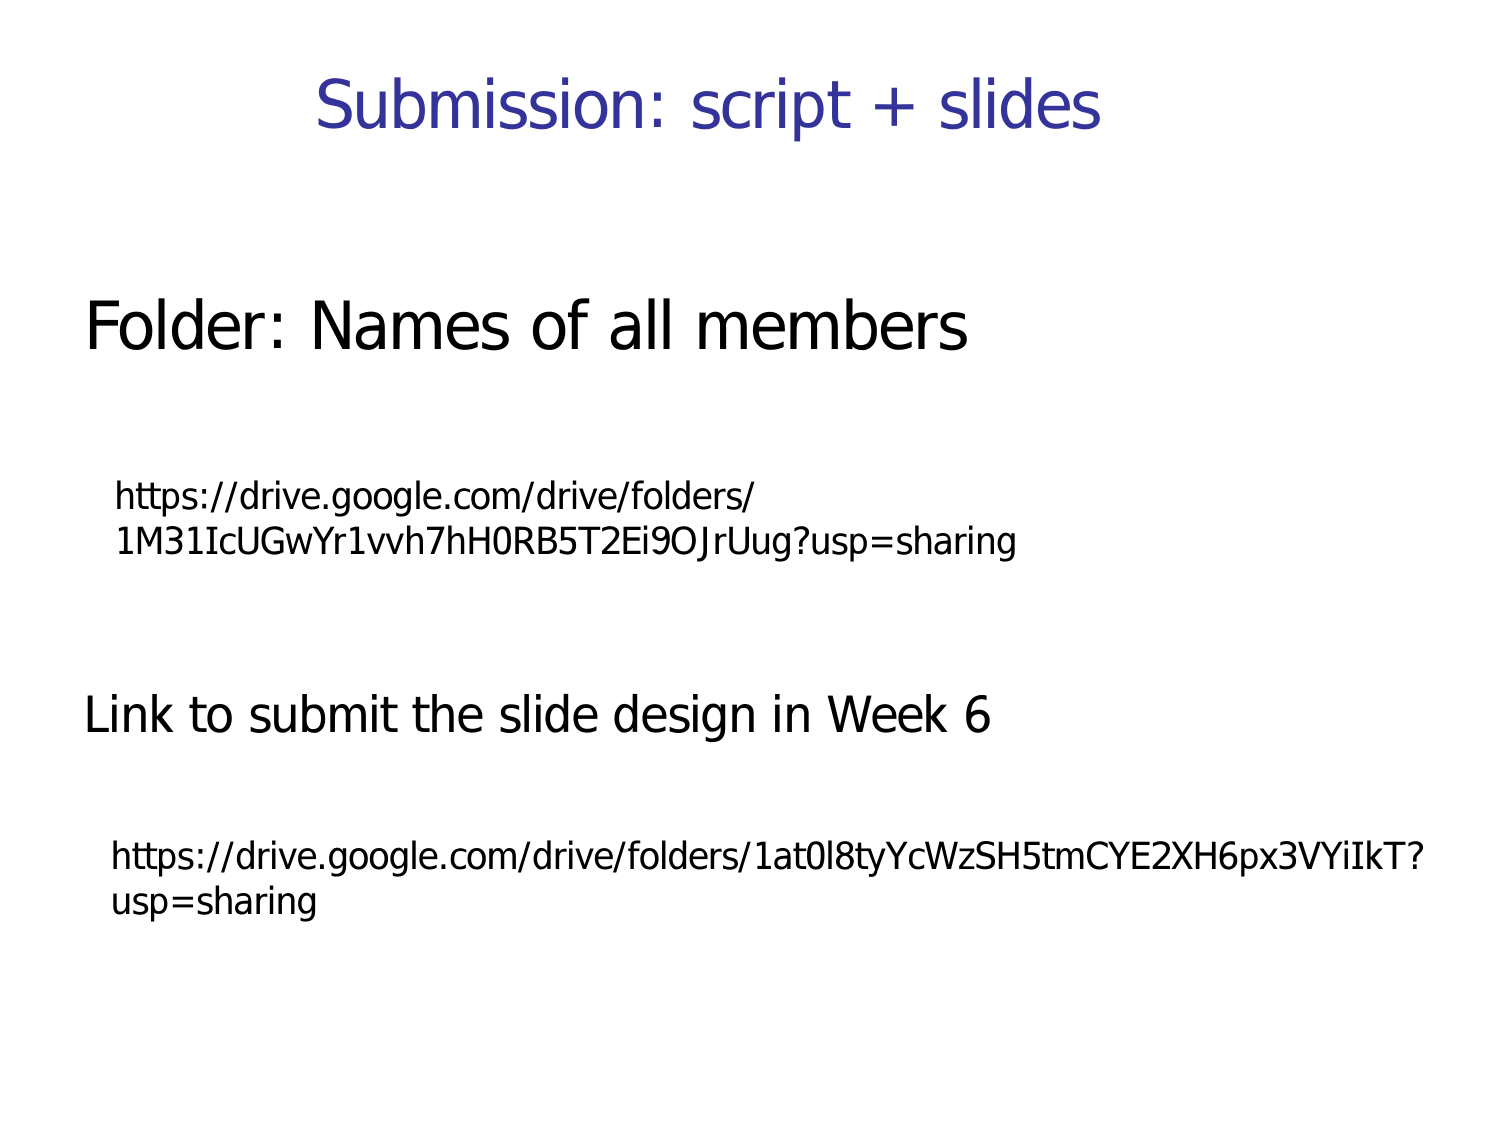

# Submission: script + slides
Folder: Names of all members
https://drive.google.com/drive/folders/1M31IcUGwYr1vvh7hH0RB5T2Ei9OJrUug?usp=sharing
Link to submit the slide design in Week 6
https://drive.google.com/drive/folders/1at0l8tyYcWzSH5tmCYE2XH6px3VYiIkT?usp=sharing